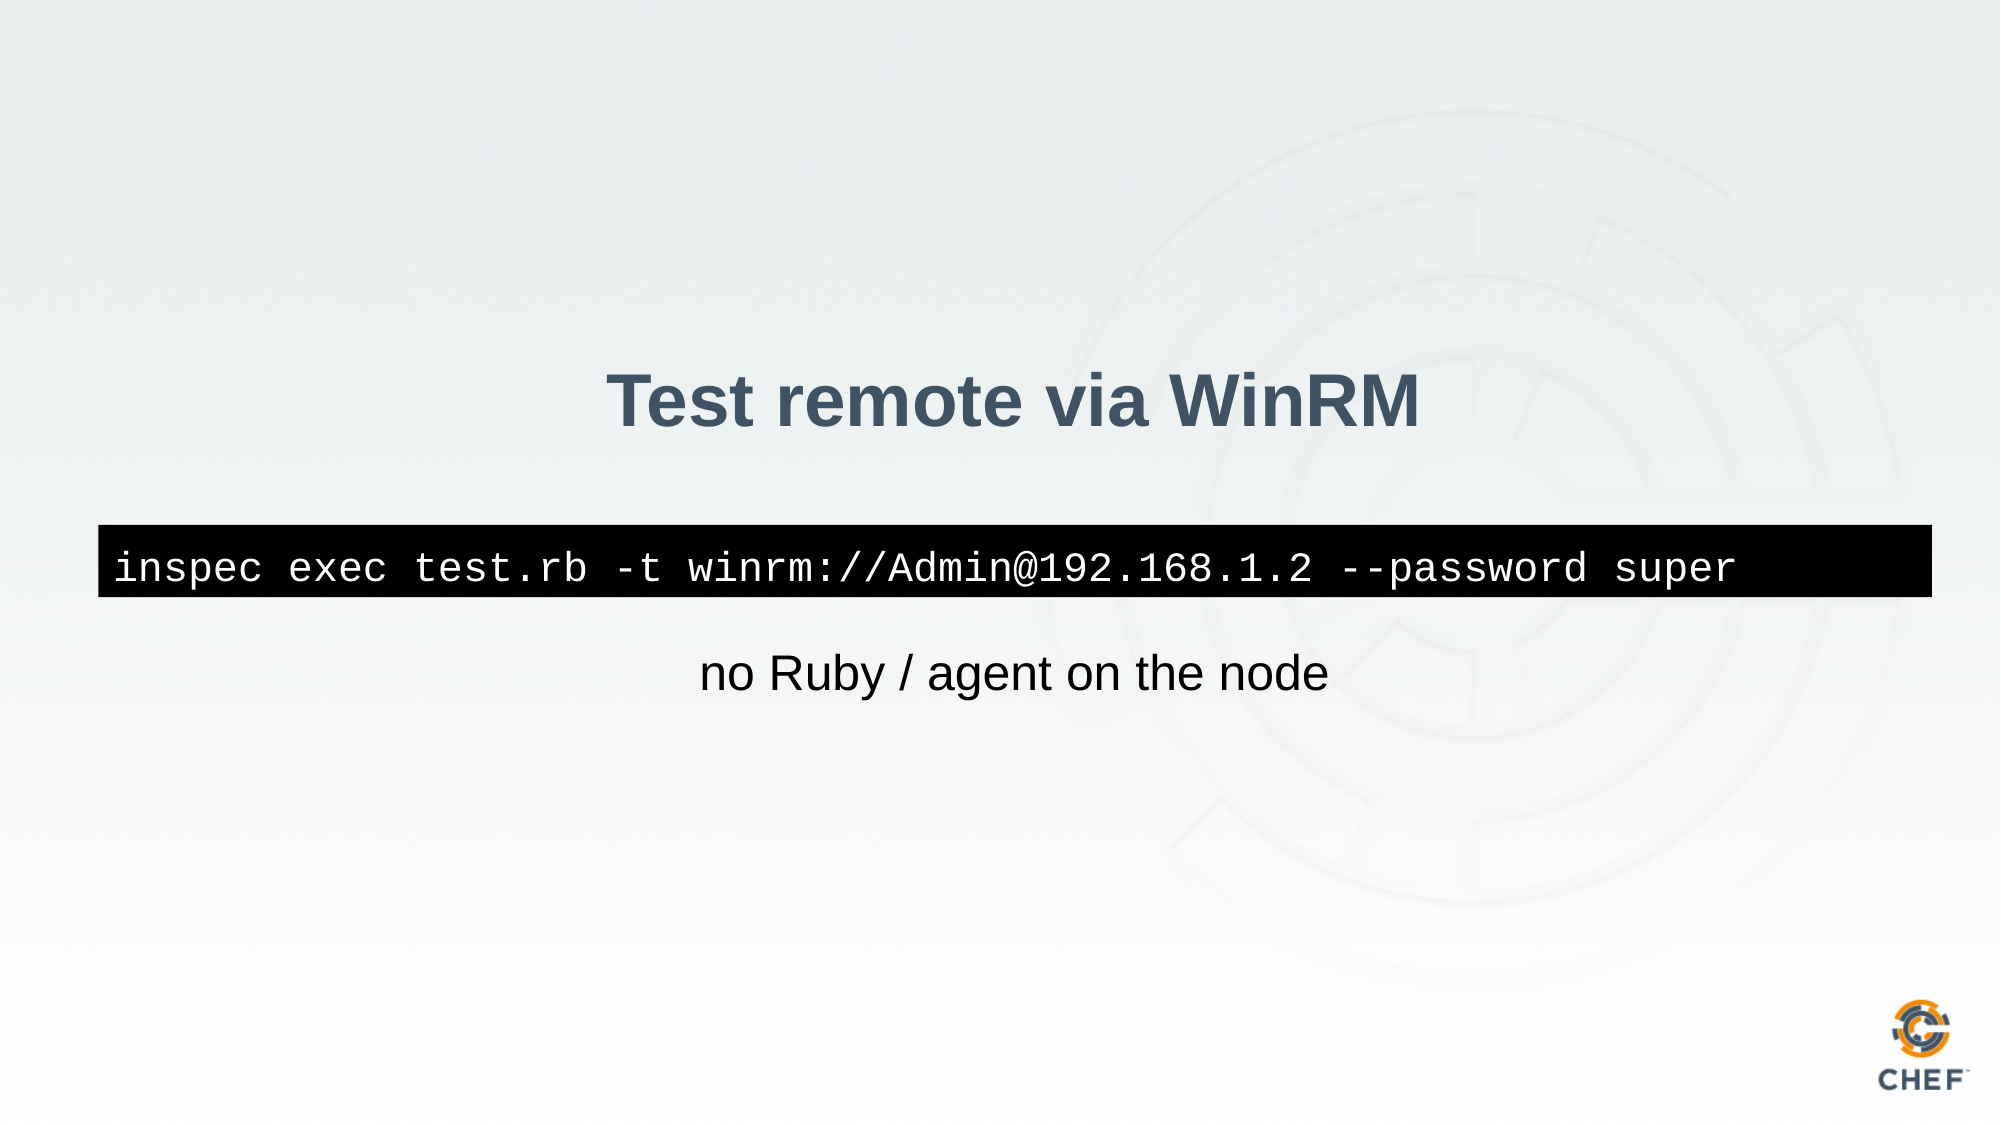

Test remote via WinRM
inspec exec test.rb -t winrm://Admin@192.168.1.2 --password super
no Ruby / agent on the node